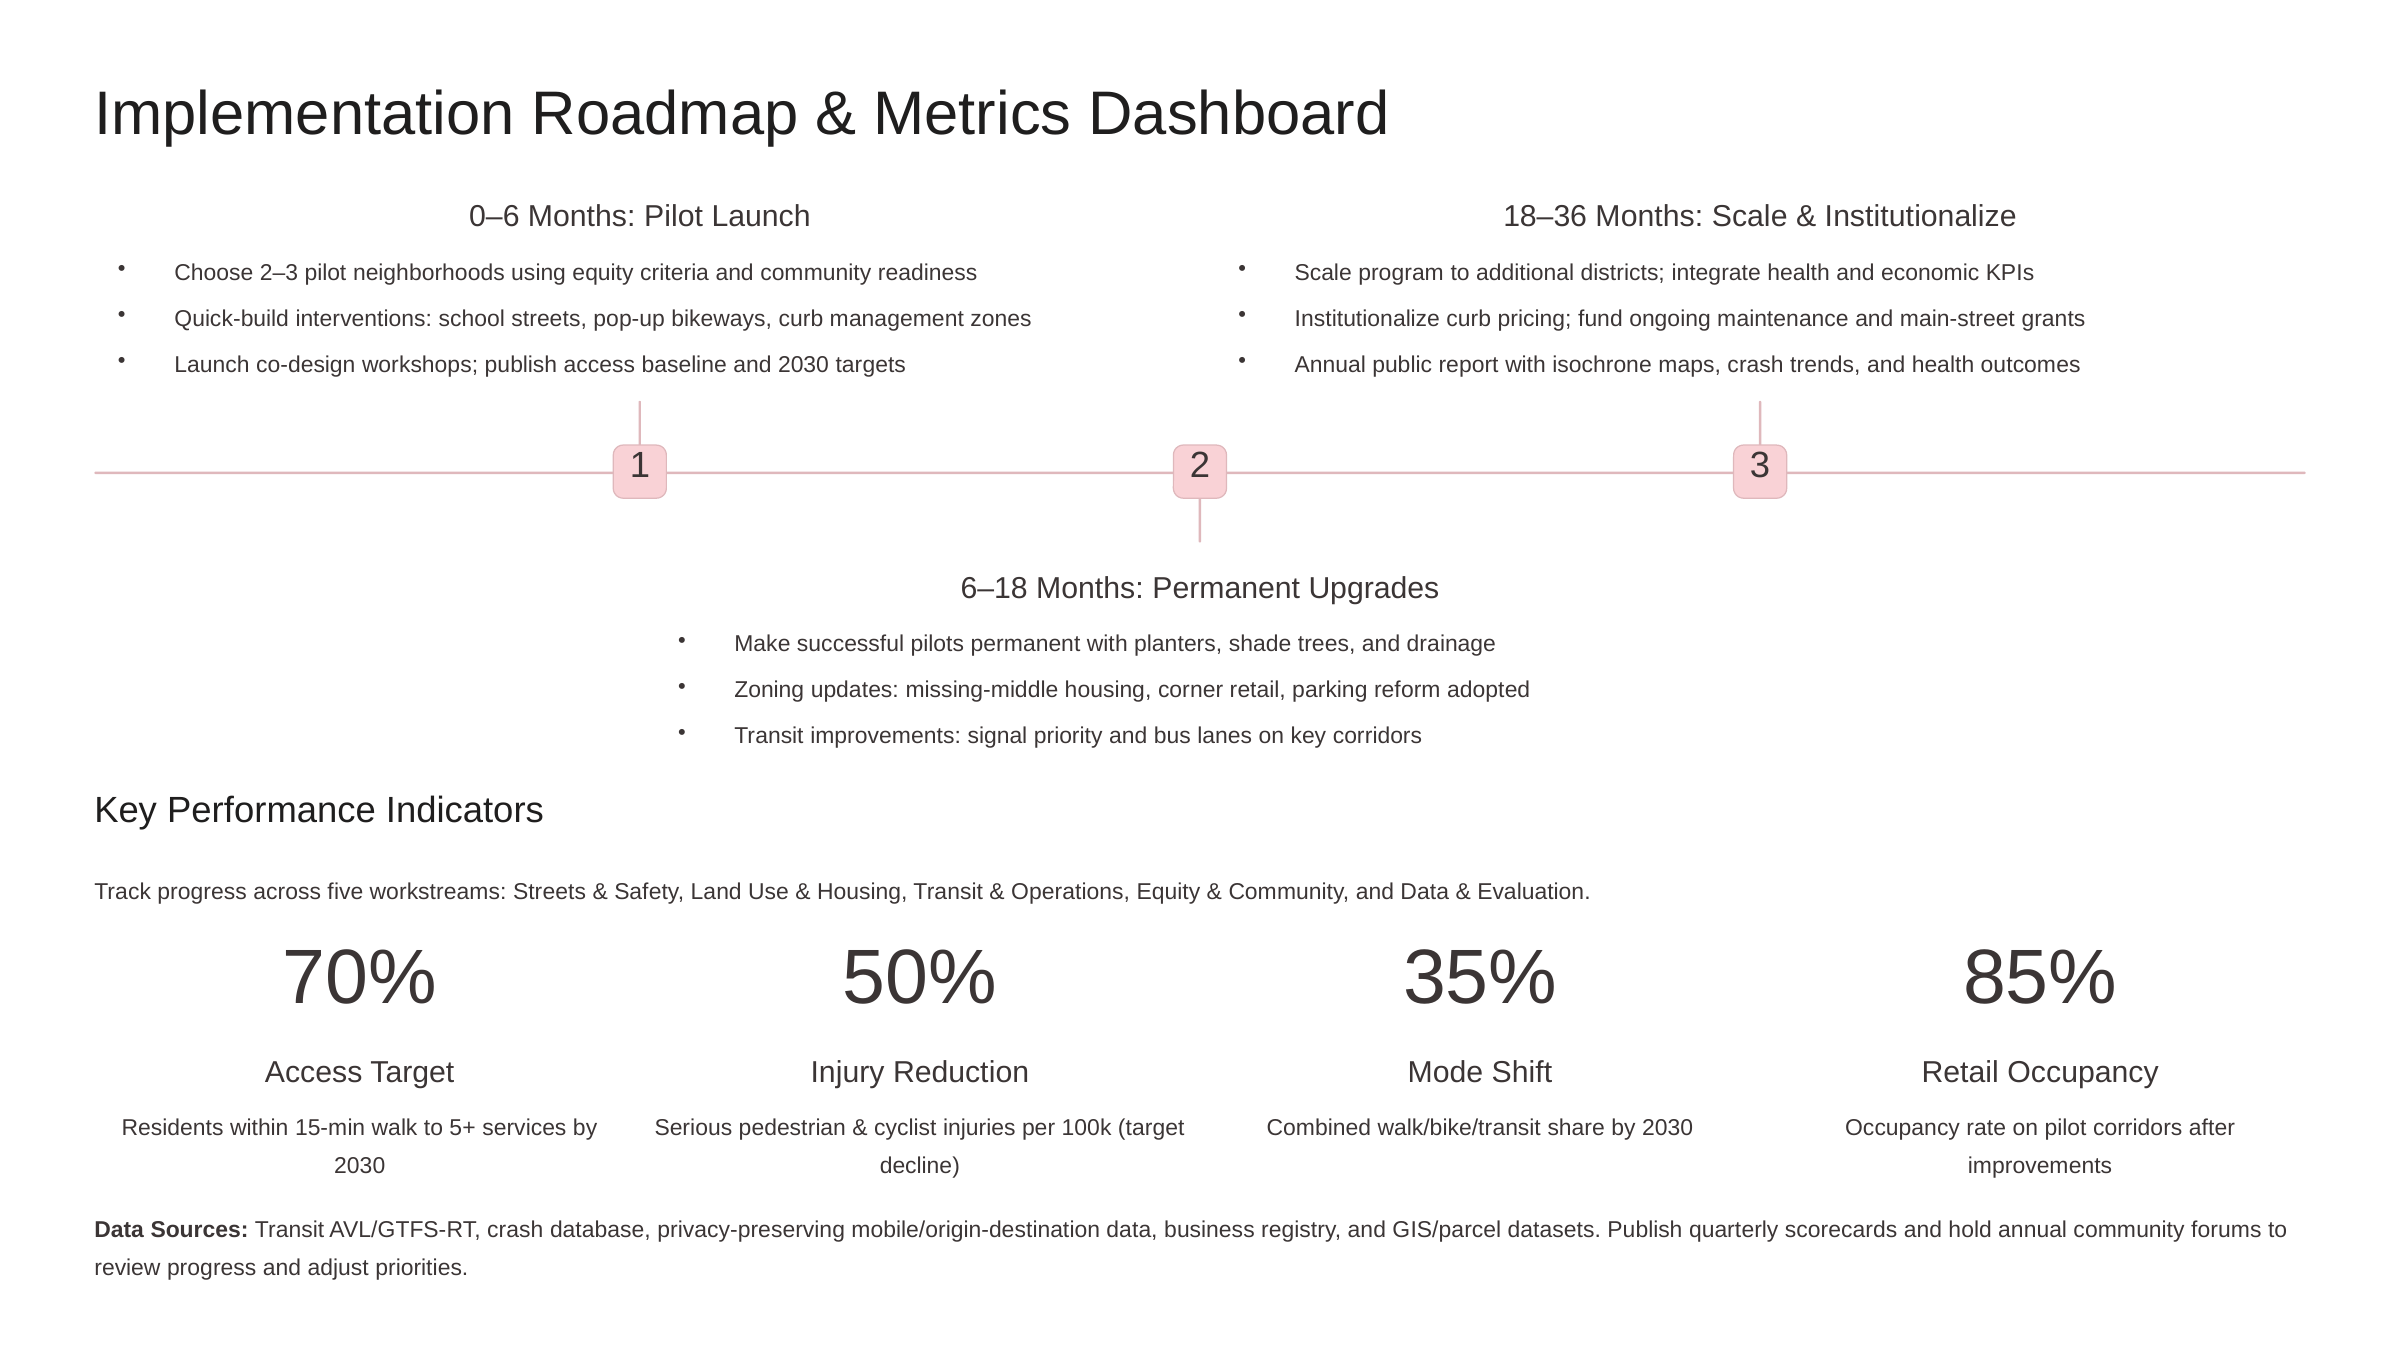

Implementation Roadmap & Metrics Dashboard
0–6 Months: Pilot Launch
18–36 Months: Scale & Institutionalize
Choose 2–3 pilot neighborhoods using equity criteria and community readiness
Scale program to additional districts; integrate health and economic KPIs
Quick-build interventions: school streets, pop-up bikeways, curb management zones
Institutionalize curb pricing; fund ongoing maintenance and main-street grants
Launch co-design workshops; publish access baseline and 2030 targets
Annual public report with isochrone maps, crash trends, and health outcomes

1
2
3

6–18 Months: Permanent Upgrades
Make successful pilots permanent with planters, shade trees, and drainage
Zoning updates: missing-middle housing, corner retail, parking reform adopted
Transit improvements: signal priority and bus lanes on key corridors
Key Performance Indicators
Track progress across five workstreams: Streets & Safety, Land Use & Housing, Transit & Operations, Equity & Community, and Data & Evaluation.
70%
50%
35%
85%
Access Target
Injury Reduction
Mode Shift
Retail Occupancy
Residents within 15-min walk to 5+ services by 2030
Serious pedestrian & cyclist injuries per 100k (target decline)
Combined walk/bike/transit share by 2030
Occupancy rate on pilot corridors after improvements
Data Sources: Transit AVL/GTFS-RT, crash database, privacy-preserving mobile/origin-destination data, business registry, and GIS/parcel datasets. Publish quarterly scorecards and hold annual community forums to review progress and adjust priorities.